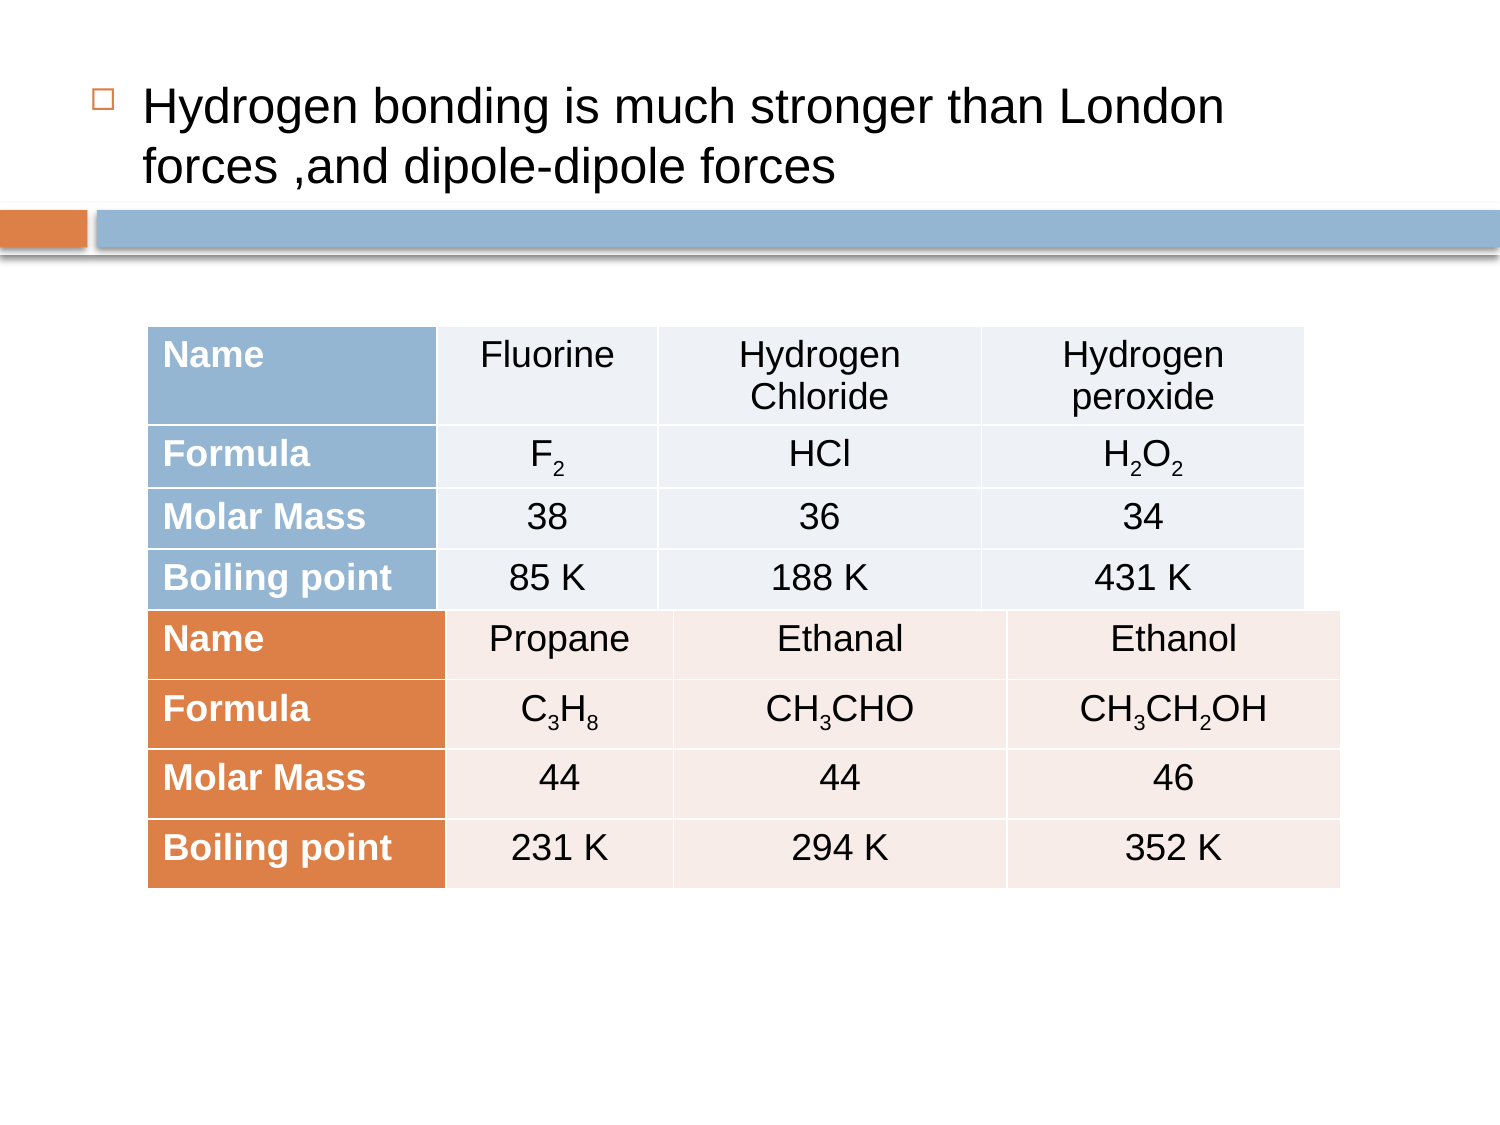

# Hydrogen bonding is much stronger than London forces ,and dipole-dipole forces
| Name | Fluorine | Hydrogen Chloride | Hydrogen peroxide |
| --- | --- | --- | --- |
| Formula | F2 | HCl | H2O2 |
| Molar Mass | 38 | 36 | 34 |
| Boiling point | 85 K | 188 K | 431 K |
| Name | Propane | Ethanal | Ethanol |
| --- | --- | --- | --- |
| Formula | C3H8 | CH3CHO | CH3CH2OH |
| Molar Mass | 44 | 44 | 46 |
| Boiling point | 231 K | 294 K | 352 K |